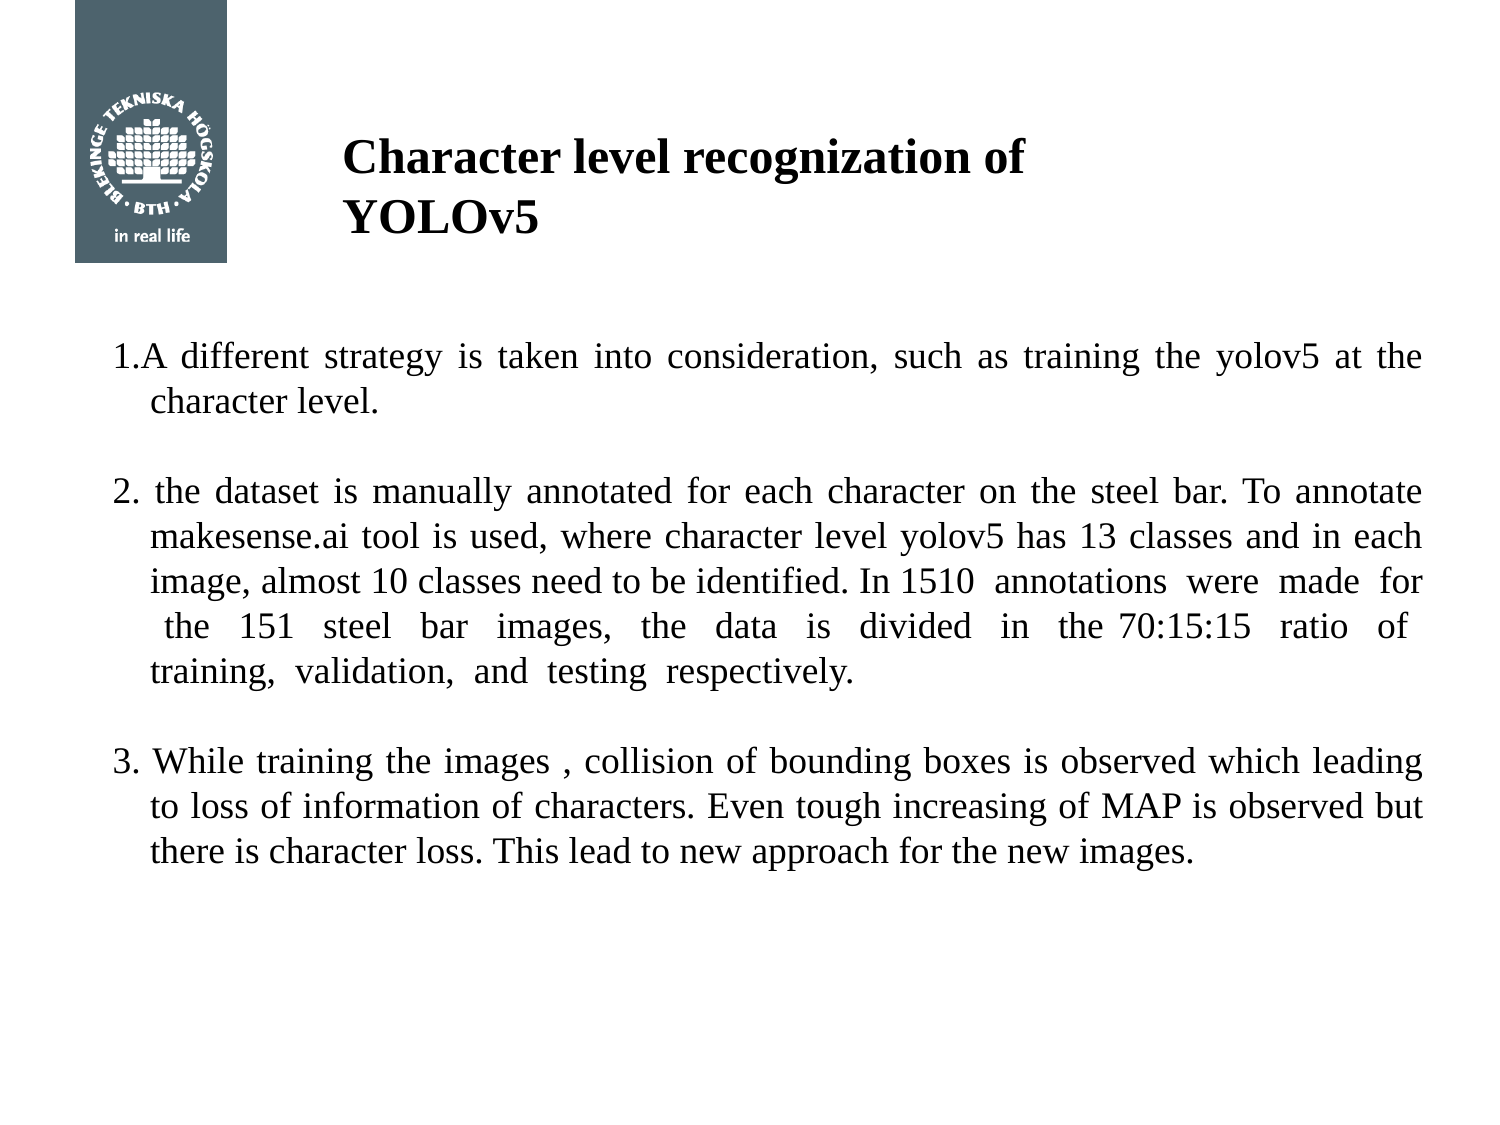

# Character level recognization of YOLOv5
1.A different strategy is taken into consideration, such as training the yolov5 at the character level.

2. the dataset is manually annotated for each character on the steel bar. To annotate makesense.ai tool is used, where character level yolov5 has 13 classes and in each image, almost 10 classes need to be identified. In 1510  annotations  were  made  for  the  151  steel  bar  images,  the  data  is  divided  in  the 70:15:15  ratio  of  training,  validation,  and  testing  respectively.

3. While training the images , collision of bounding boxes is observed which leading to loss of information of characters. Even tough increasing of MAP is observed but there is character loss. This lead to new approach for the new images.